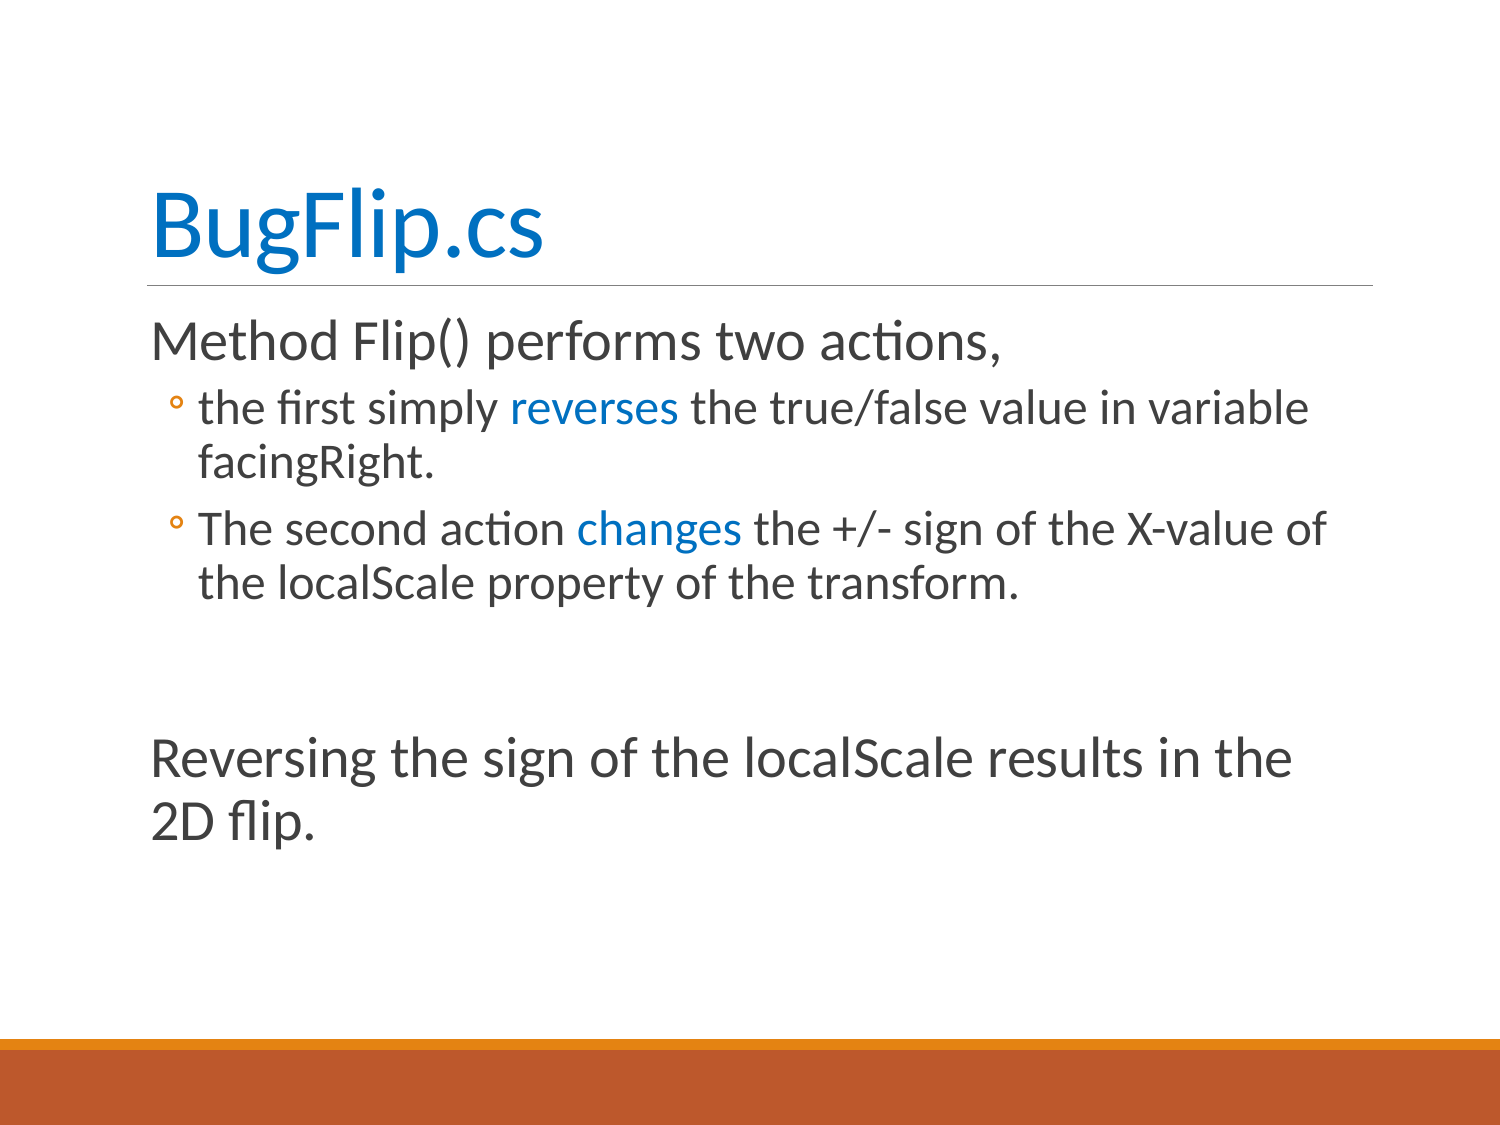

# BugFlip.cs
Method Flip() performs two actions,
the first simply reverses the true/false value in variable facingRight.
The second action changes the +/- sign of the X-value of the localScale property of the transform.

Reversing the sign of the localScale results in the 2D flip.